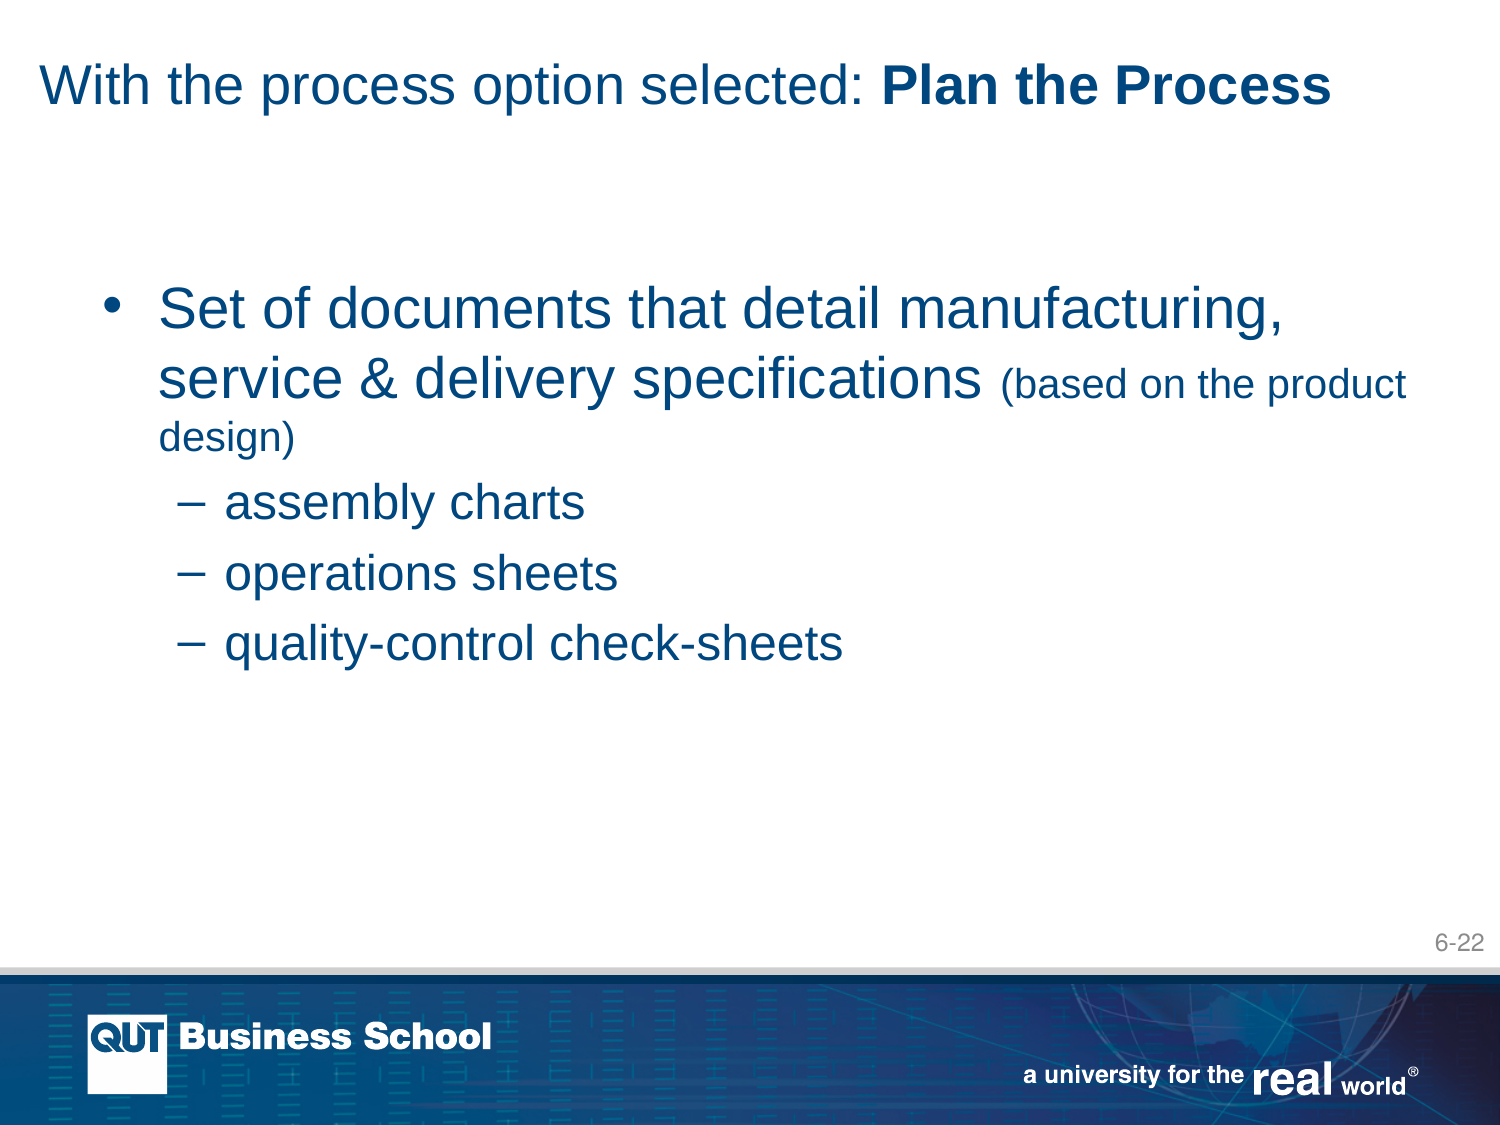

# With the process option selected: Plan the Process
Set of documents that detail manufacturing, service & delivery specifications (based on the product design)
assembly charts
operations sheets
quality-control check-sheets
6-22